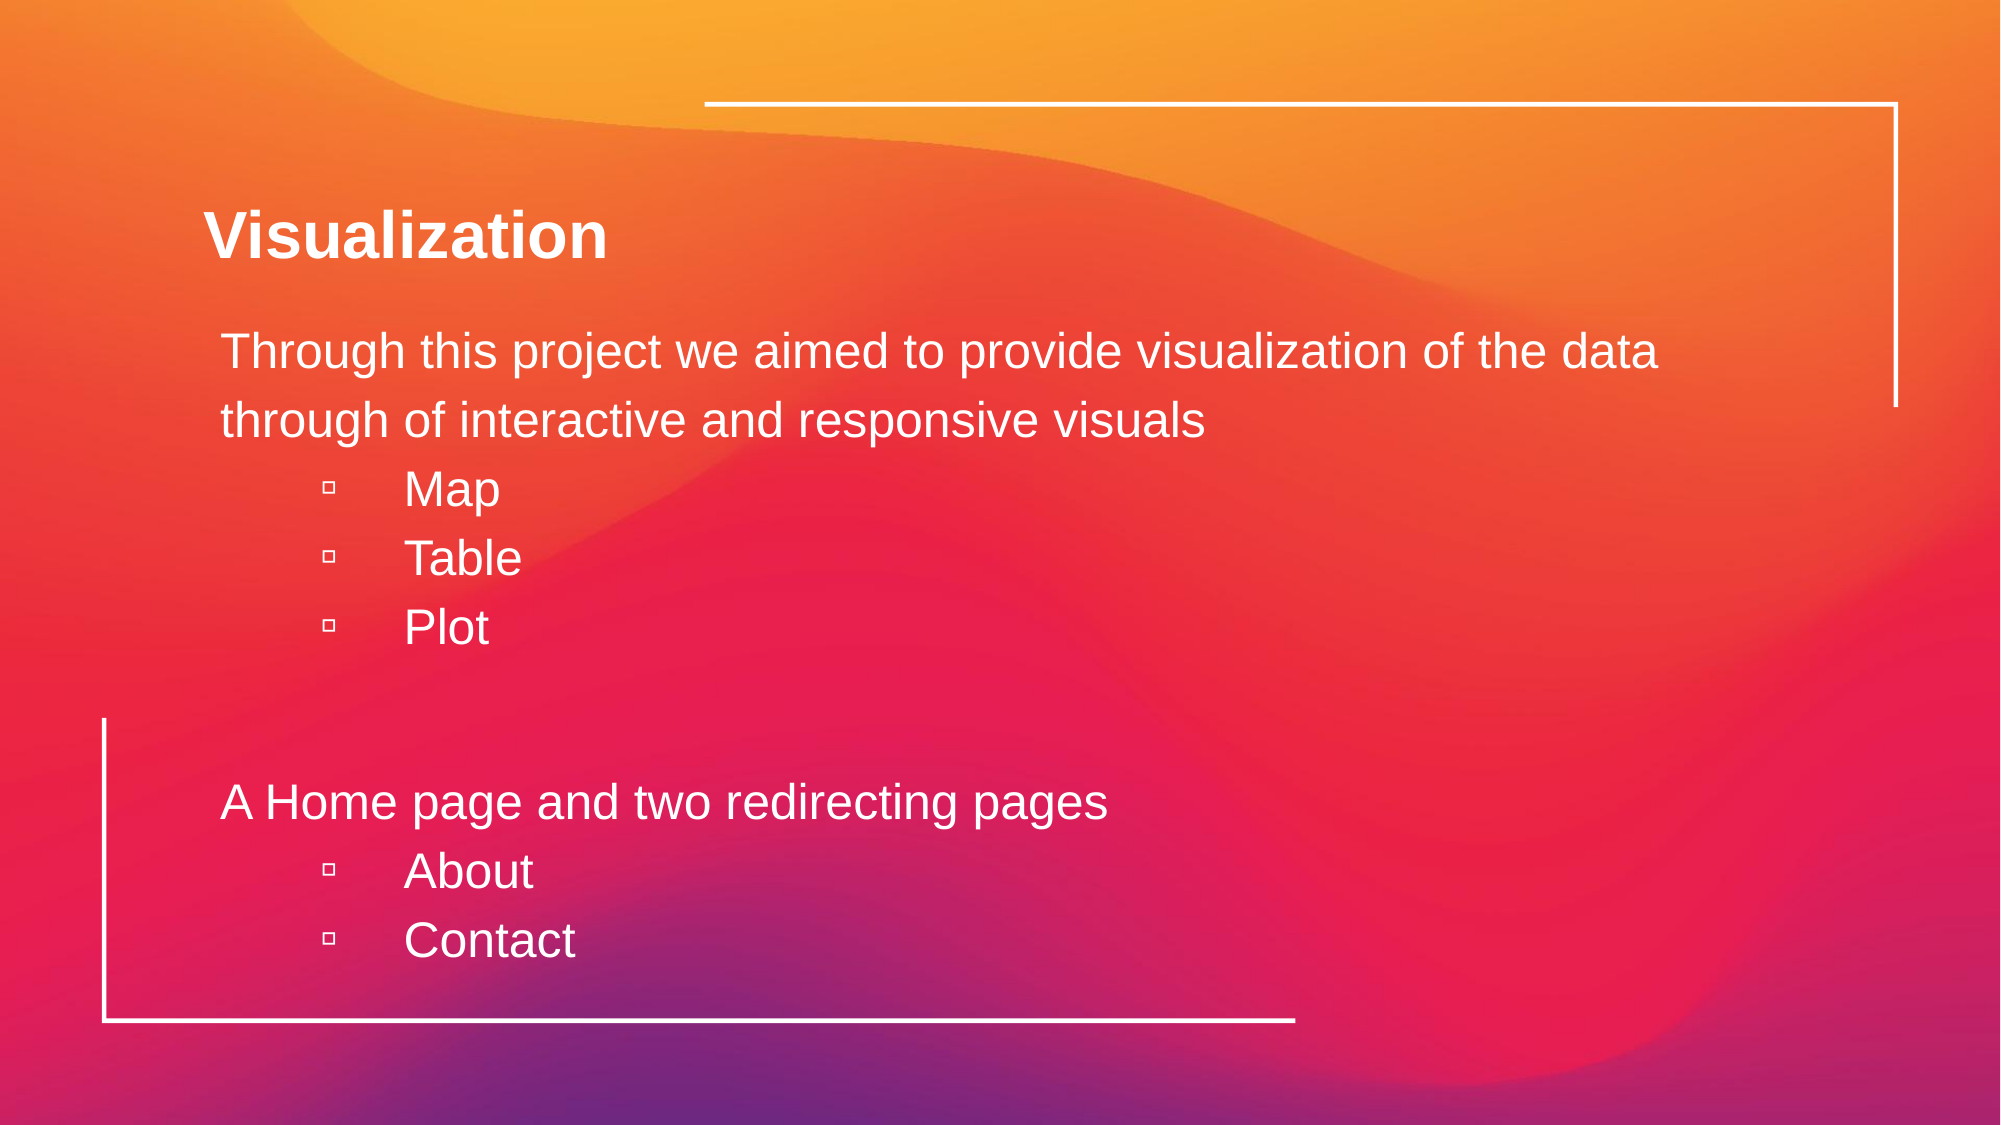

# Visualization
Through this project we aimed to provide visualization of the data through of interactive and responsive visuals
Map
Table
Plot

A Home page and two redirecting pages
About
Contact